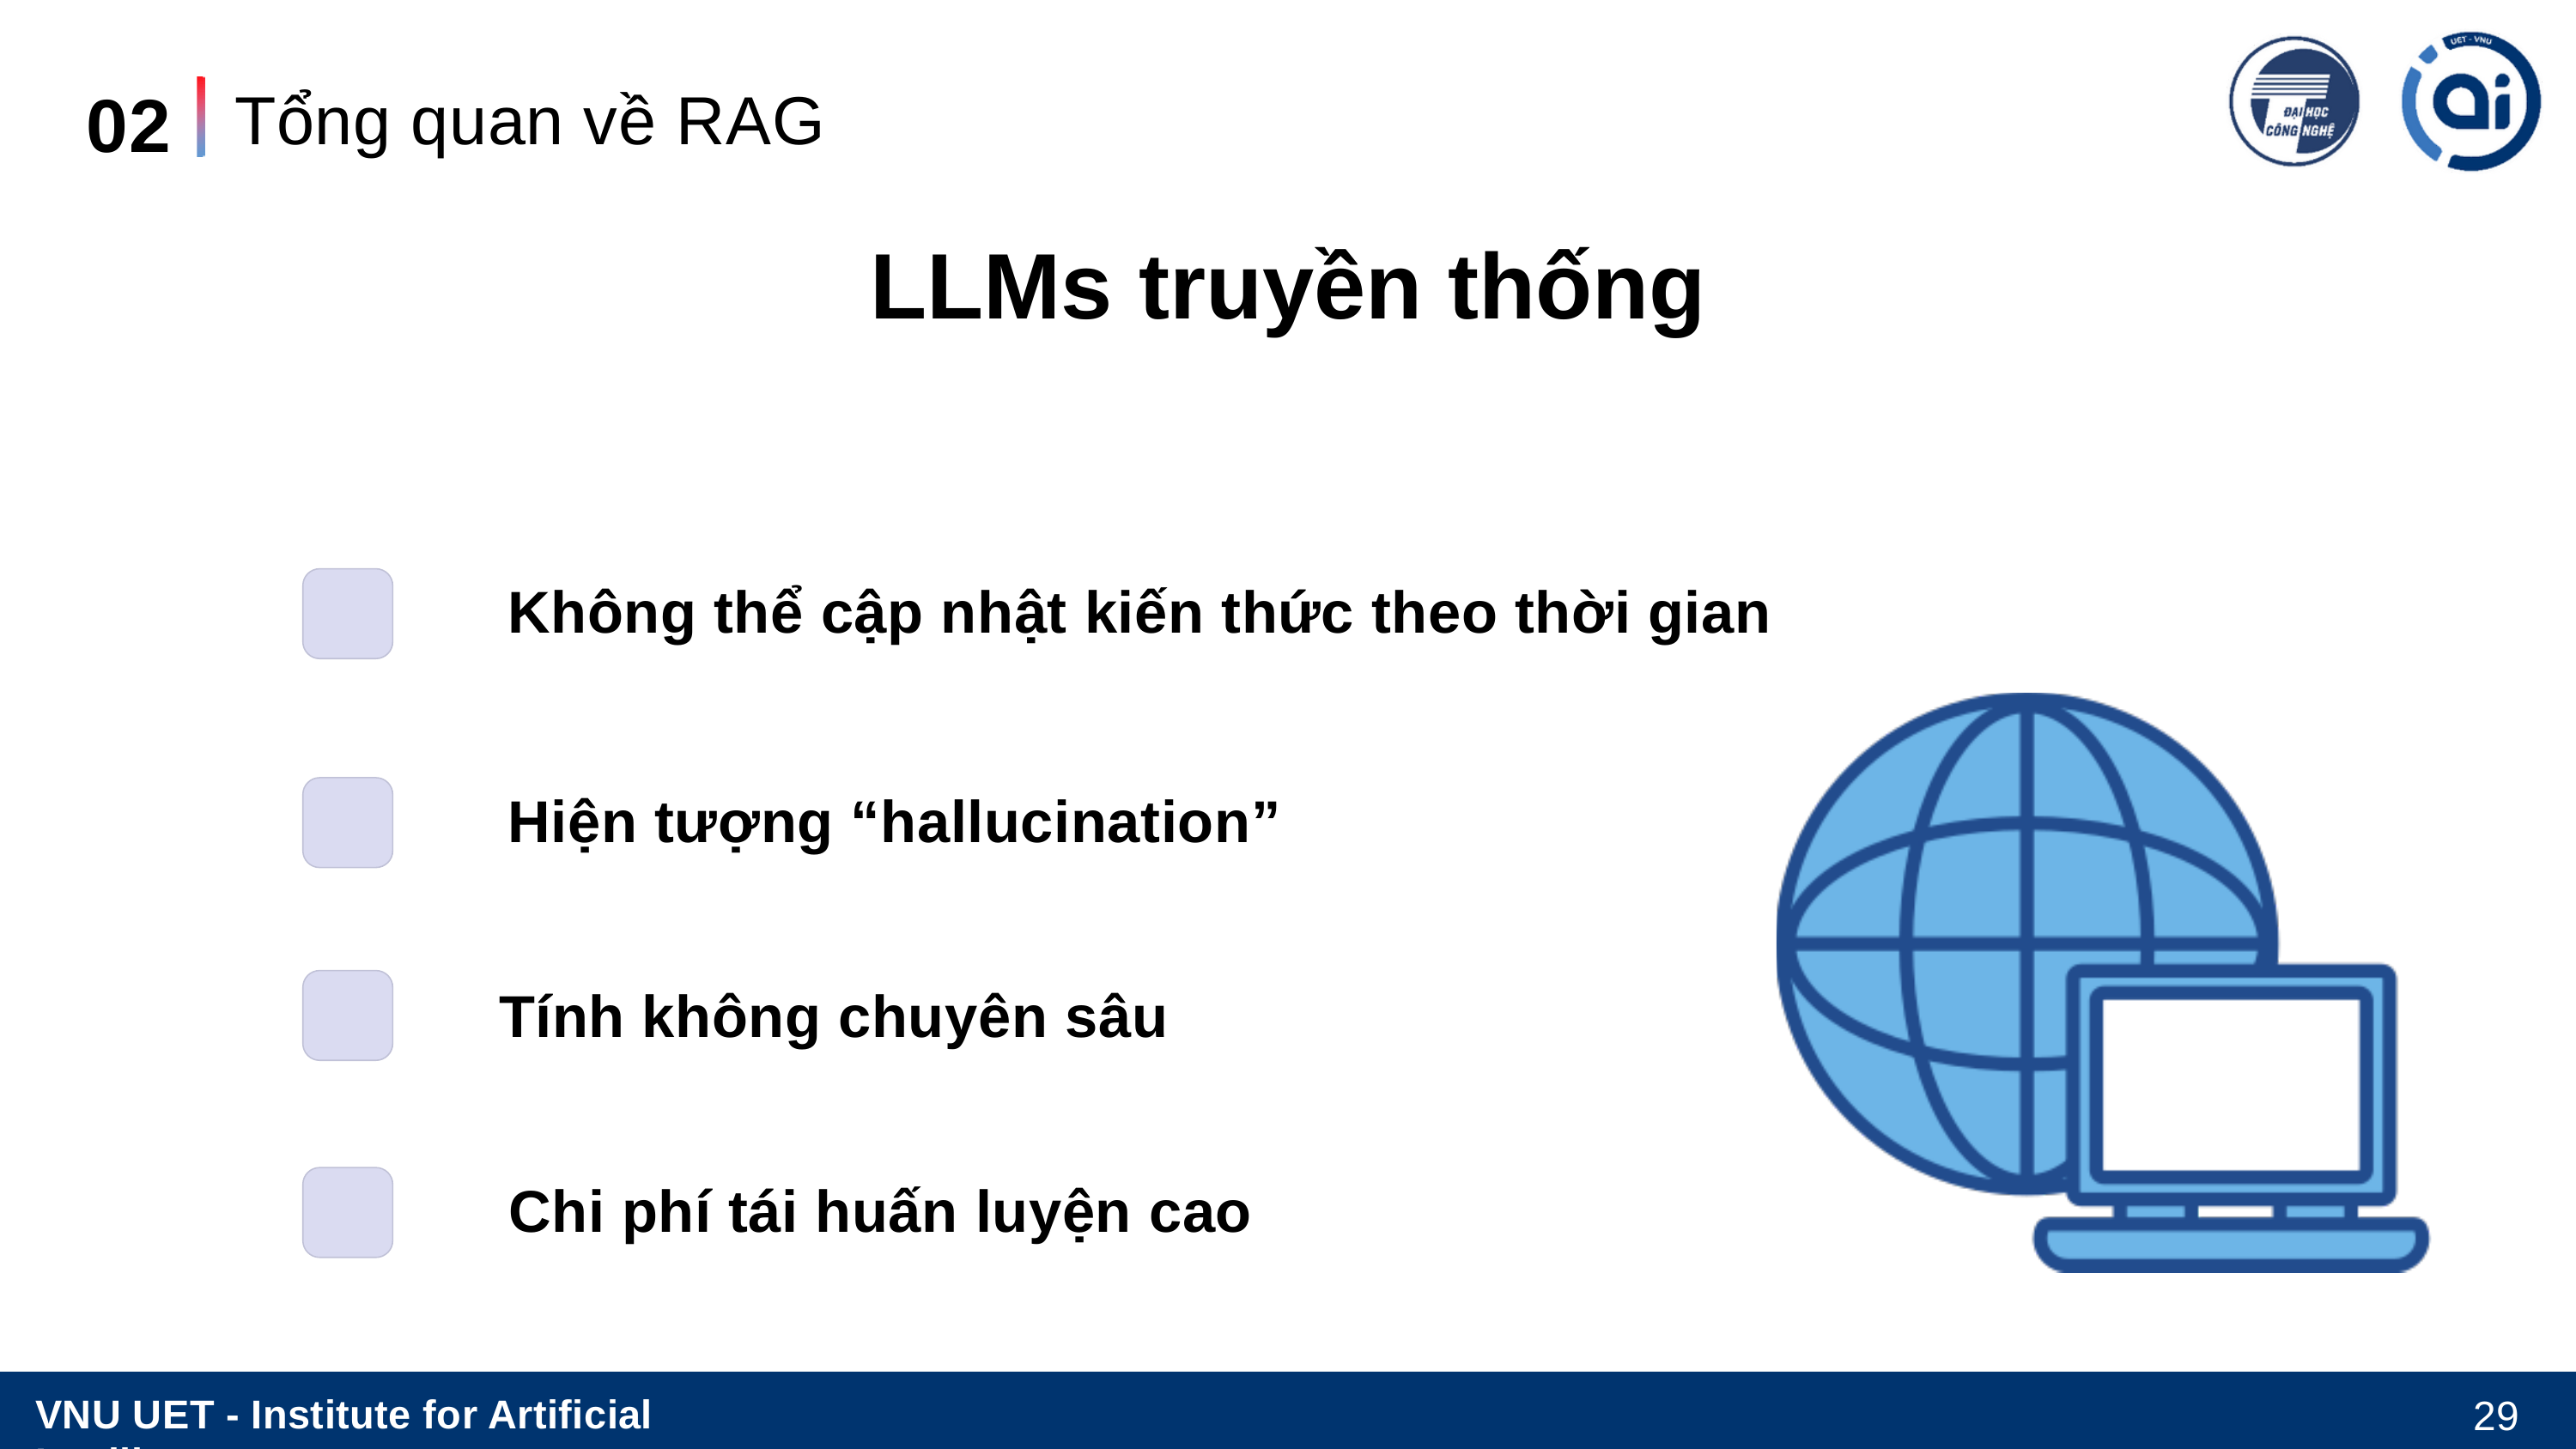

Tổng quan về RAG

02
LLMs truyền thống

Không thể cập nhật kiến thức theo thời gian

Hiện tượng “hallucination”

Tính không chuyên sâu

Chi phí tái huấn luyện cao

VNU UET - Institute for Artificial Intelligence
29